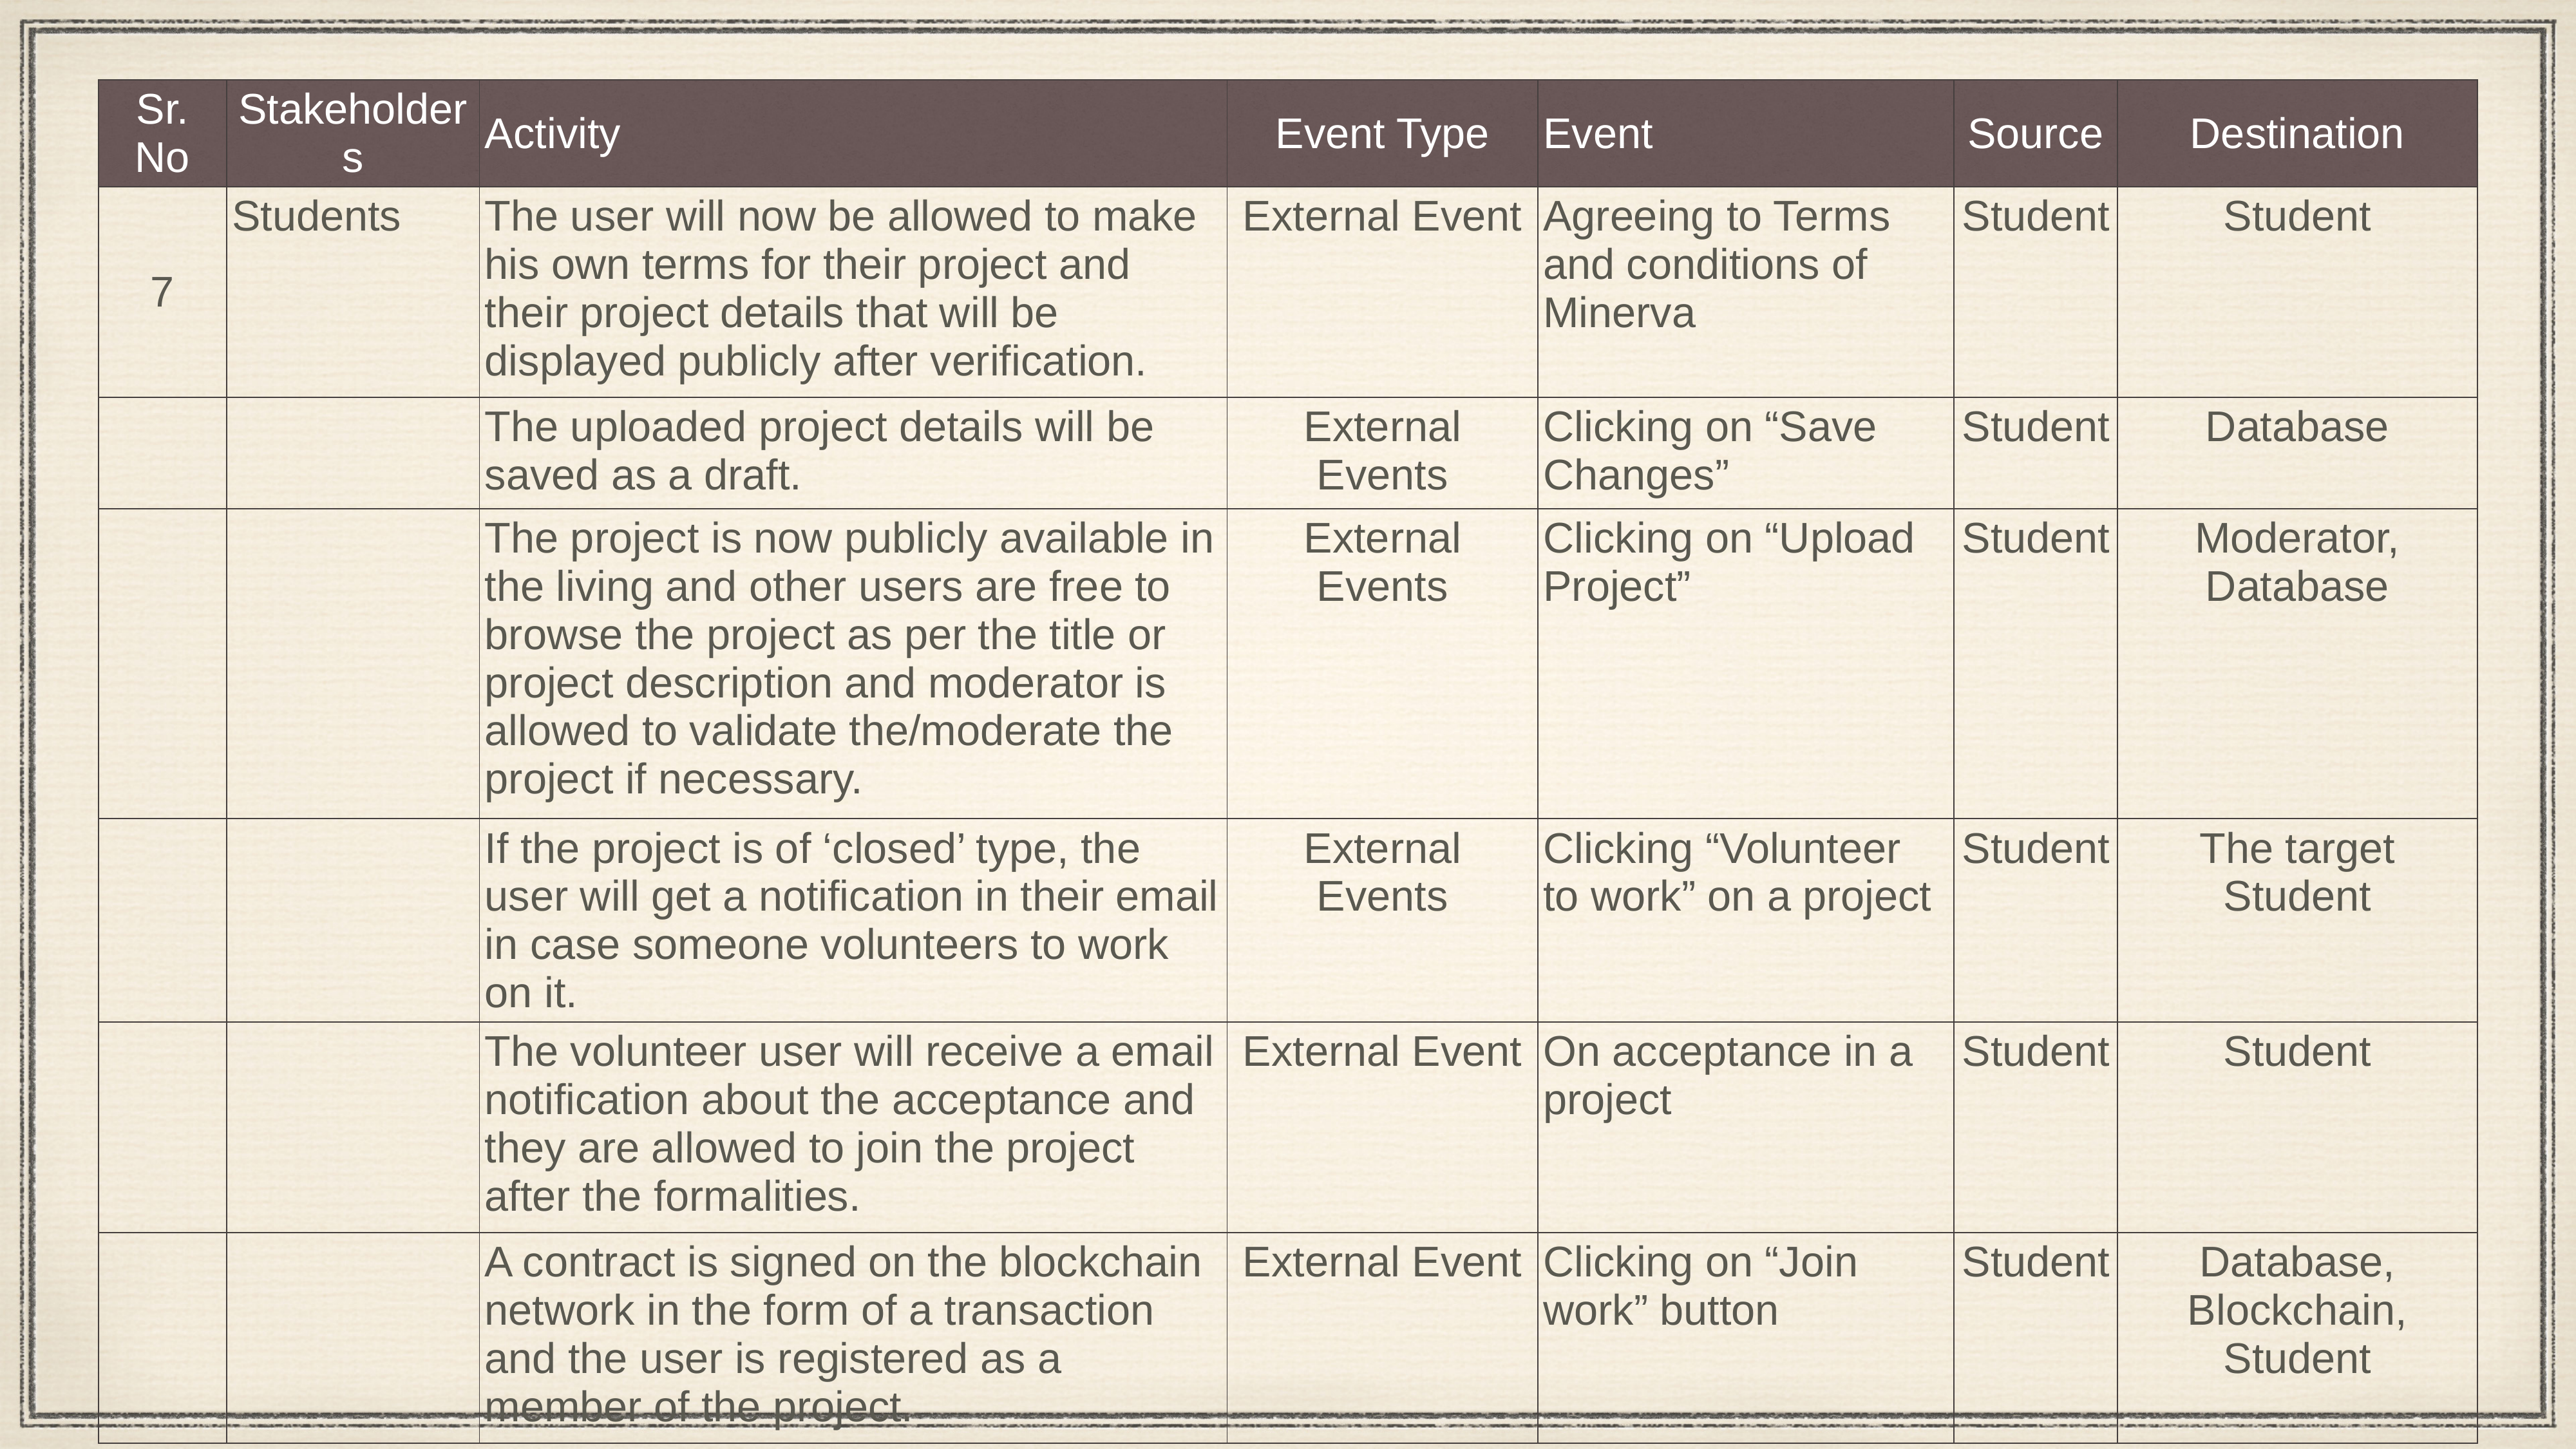

| Sr. No | Stakeholders | Activity | Event Type | Event | Source | Destination |
| --- | --- | --- | --- | --- | --- | --- |
| 7 | Students | The user will now be allowed to make his own terms for their project and their project details that will be displayed publicly after verification. | External Event | Agreeing to Terms and conditions of Minerva | Student | Student |
|  |  | The uploaded project details will be saved as a draft. | External Events | Clicking on “Save Changes” | Student | Database |
|  |  | The project is now publicly available in the living and other users are free to browse the project as per the title or project description and moderator is allowed to validate the/moderate the project if necessary. | External Events | Clicking on “Upload Project” | Student | Moderator, Database |
|  |  | If the project is of ‘closed’ type, the user will get a notification in their email in case someone volunteers to work on it. | External Events | Clicking “Volunteer to work” on a project | Student | The target Student |
|  |  | The volunteer user will receive a email notification about the acceptance and they are allowed to join the project after the formalities. | External Event | On acceptance in a project | Student | Student |
|  |  | A contract is signed on the blockchain network in the form of a transaction and the user is registered as a member of the project. | External Event | Clicking on “Join work” button | Student | Database, Blockchain, Student |